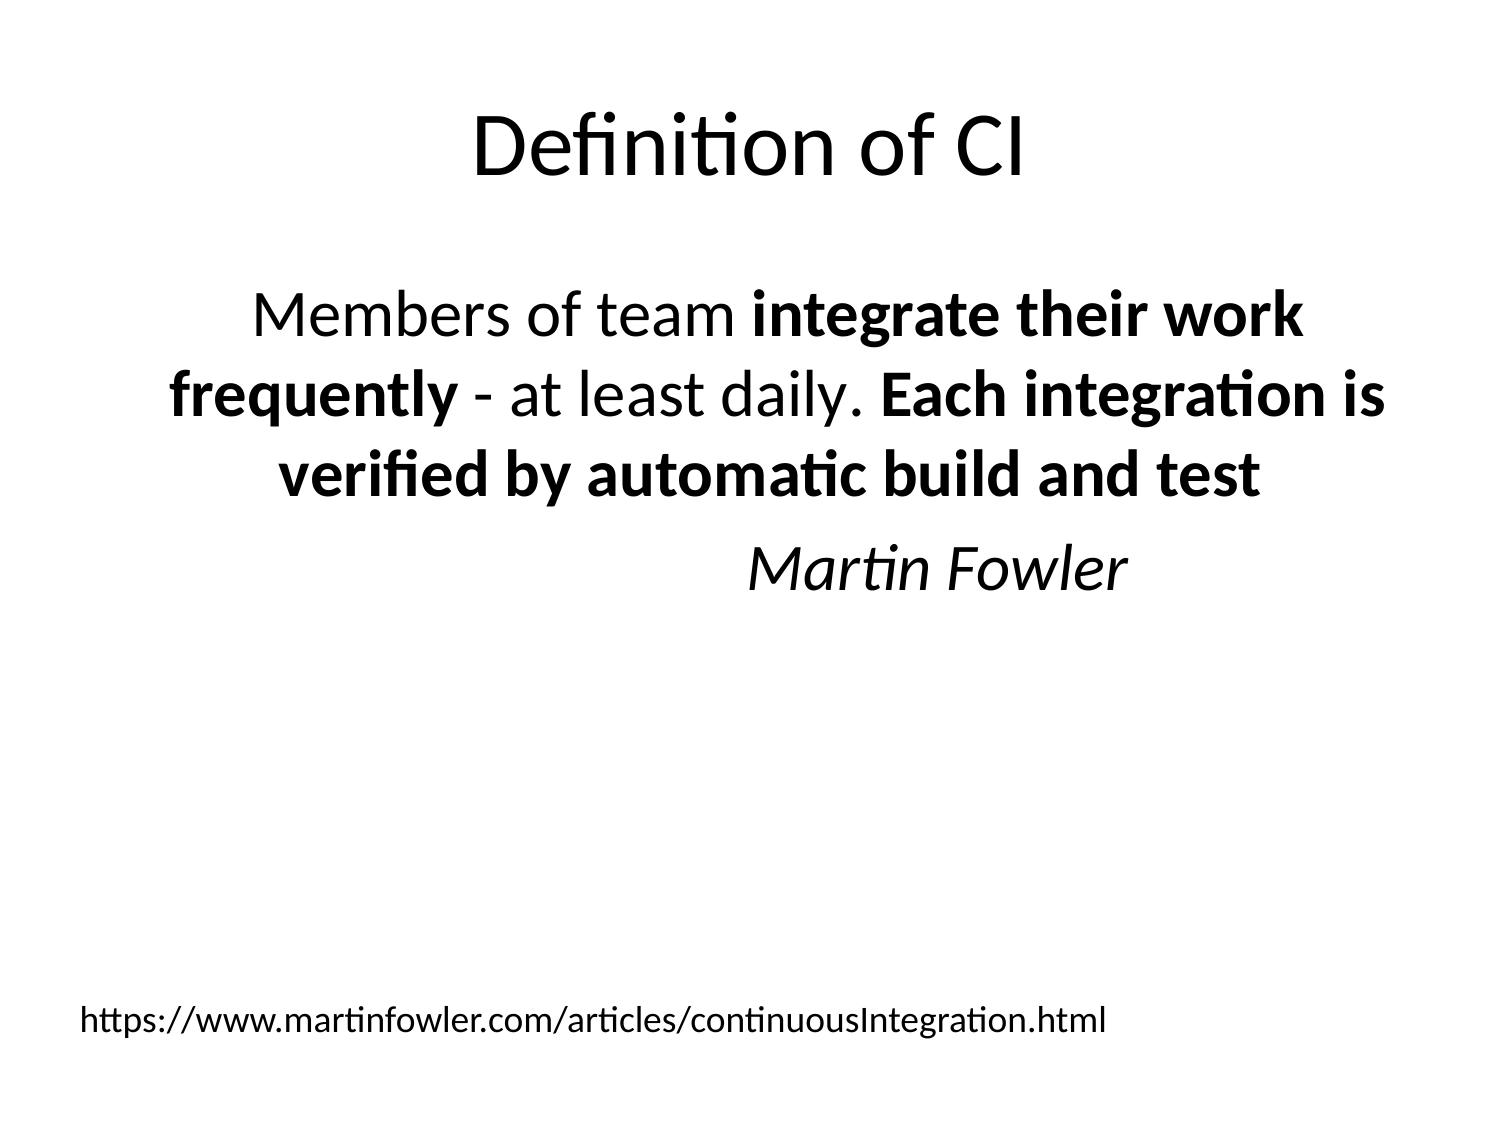

# Definition of CI
	Members of team integrate their work frequently - at least daily. Each integration is verified by automatic build and test
					Martin Fowler
https://www.martinfowler.com/articles/continuousIntegration.html